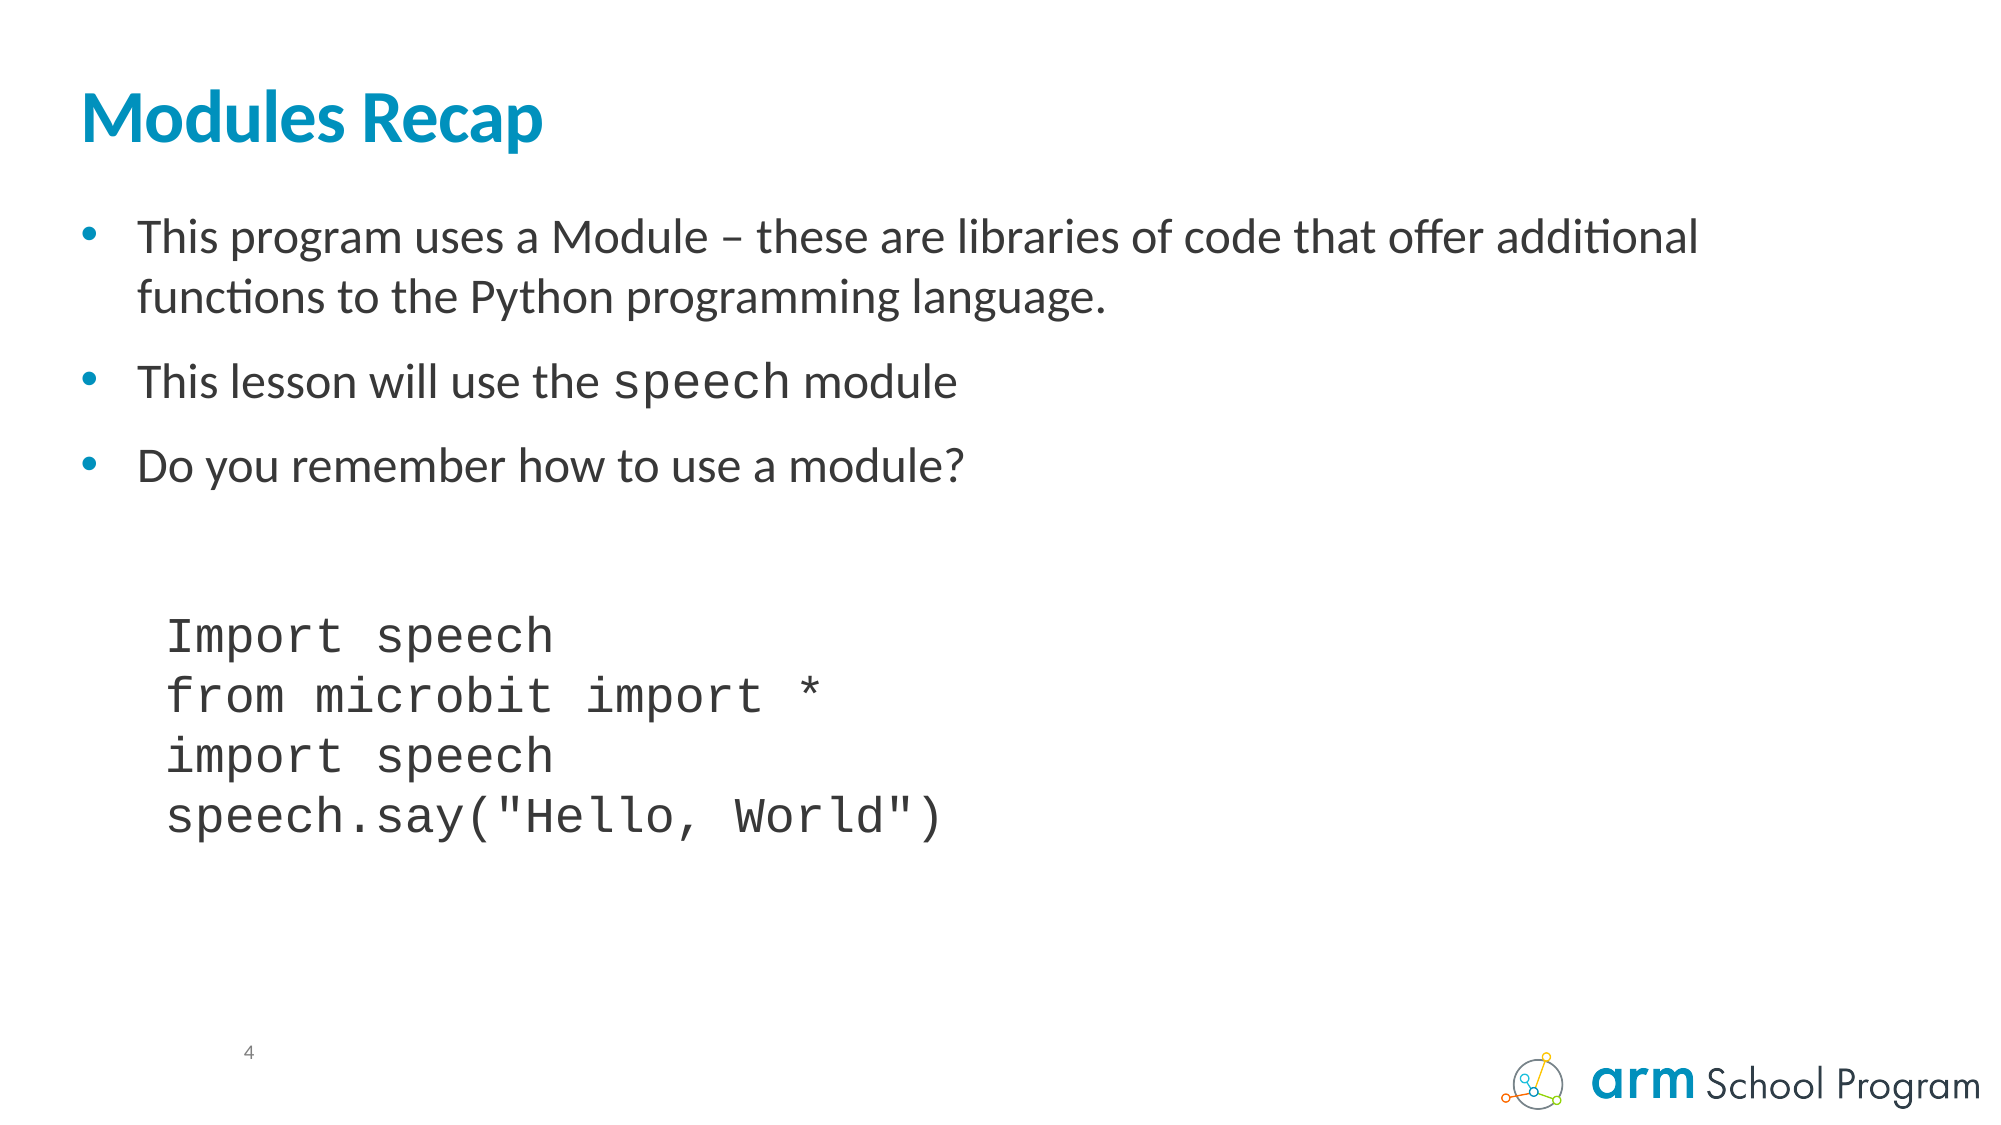

# Modules Recap
This program uses a Module – these are libraries of code that offer additional functions to the Python programming language.
This lesson will use the speech module
Do you remember how to use a module?

Import speech
from microbit import *
import speech
speech.say("Hello, World")